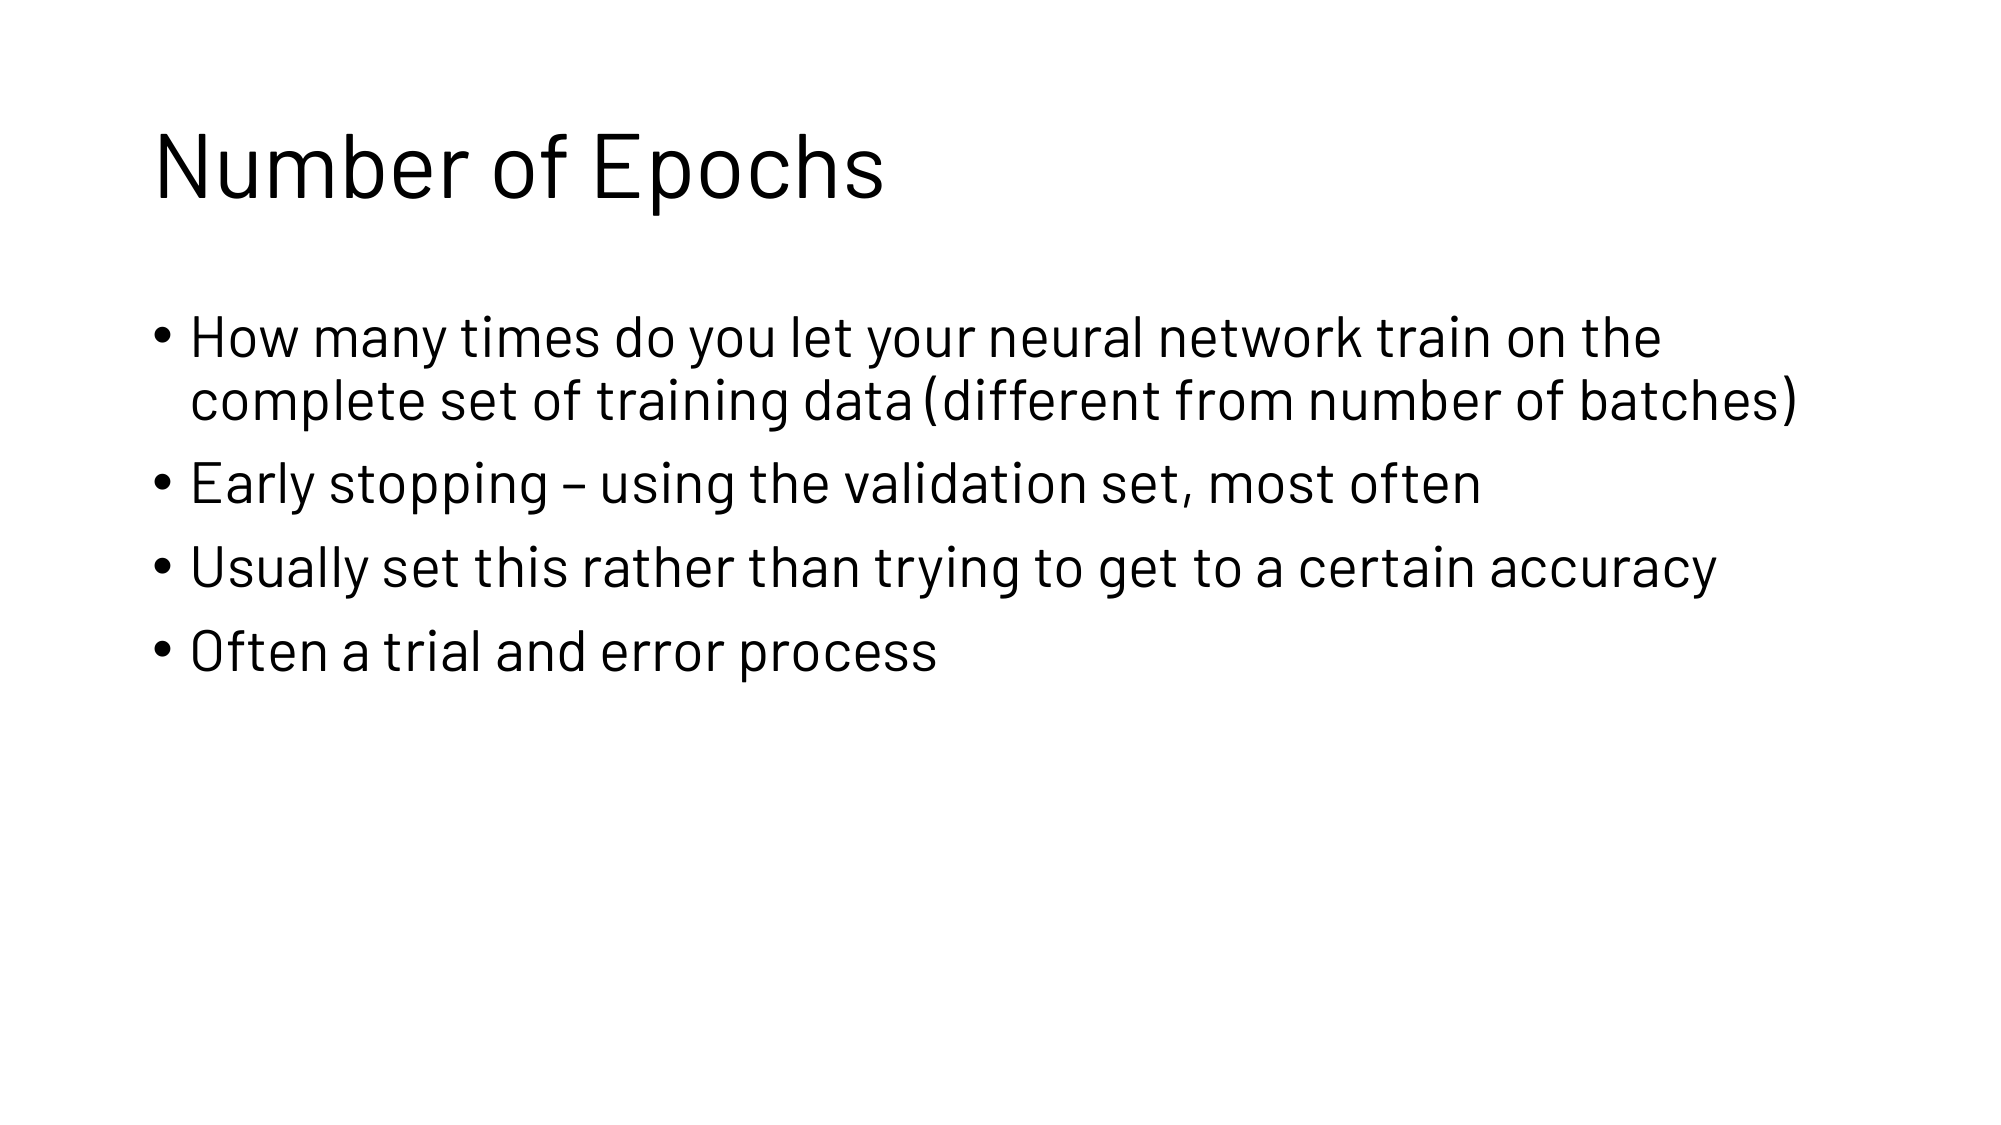

# Number of Epochs
How many times do you let your neural network train on the complete set of training data (different from number of batches)
Early stopping – using the validation set, most often
Usually set this rather than trying to get to a certain accuracy
Often a trial and error process